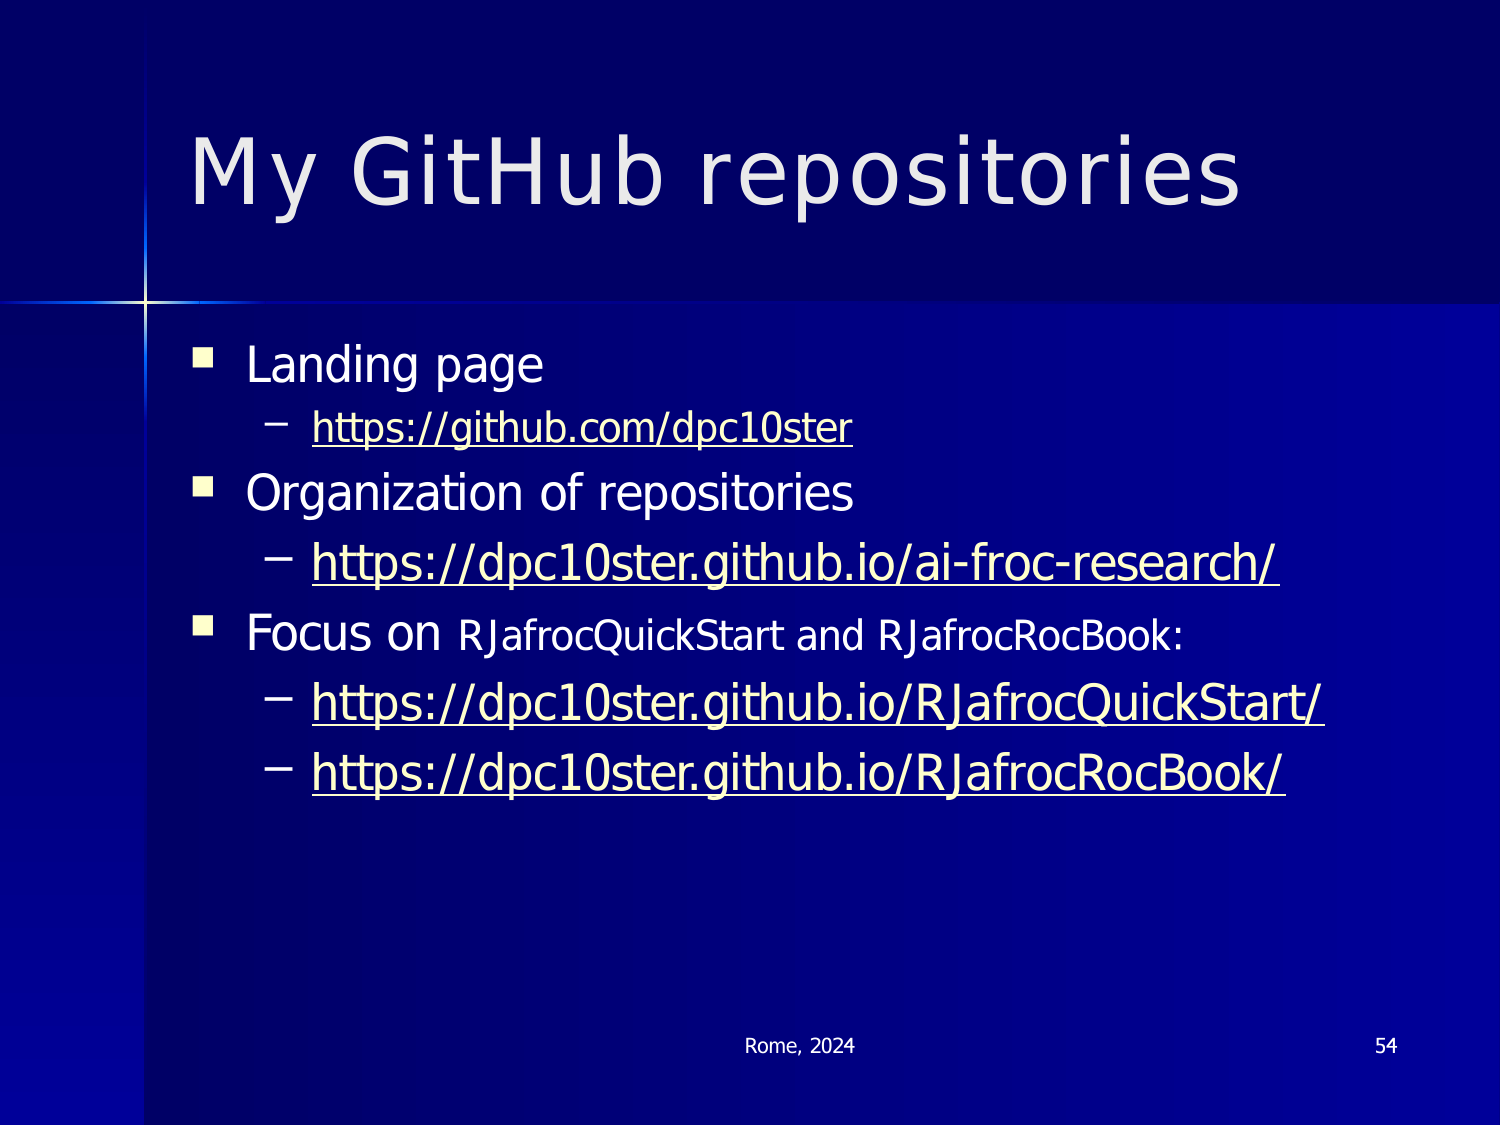

# My GitHub repositories
Landing page
https://github.com/dpc10ster
Organization of repositories
https://dpc10ster.github.io/ai-froc-research/
Focus on RJafrocQuickStart and RJafrocRocBook:
https://dpc10ster.github.io/RJafrocQuickStart/
https://dpc10ster.github.io/RJafrocRocBook/
Rome, 2024
54